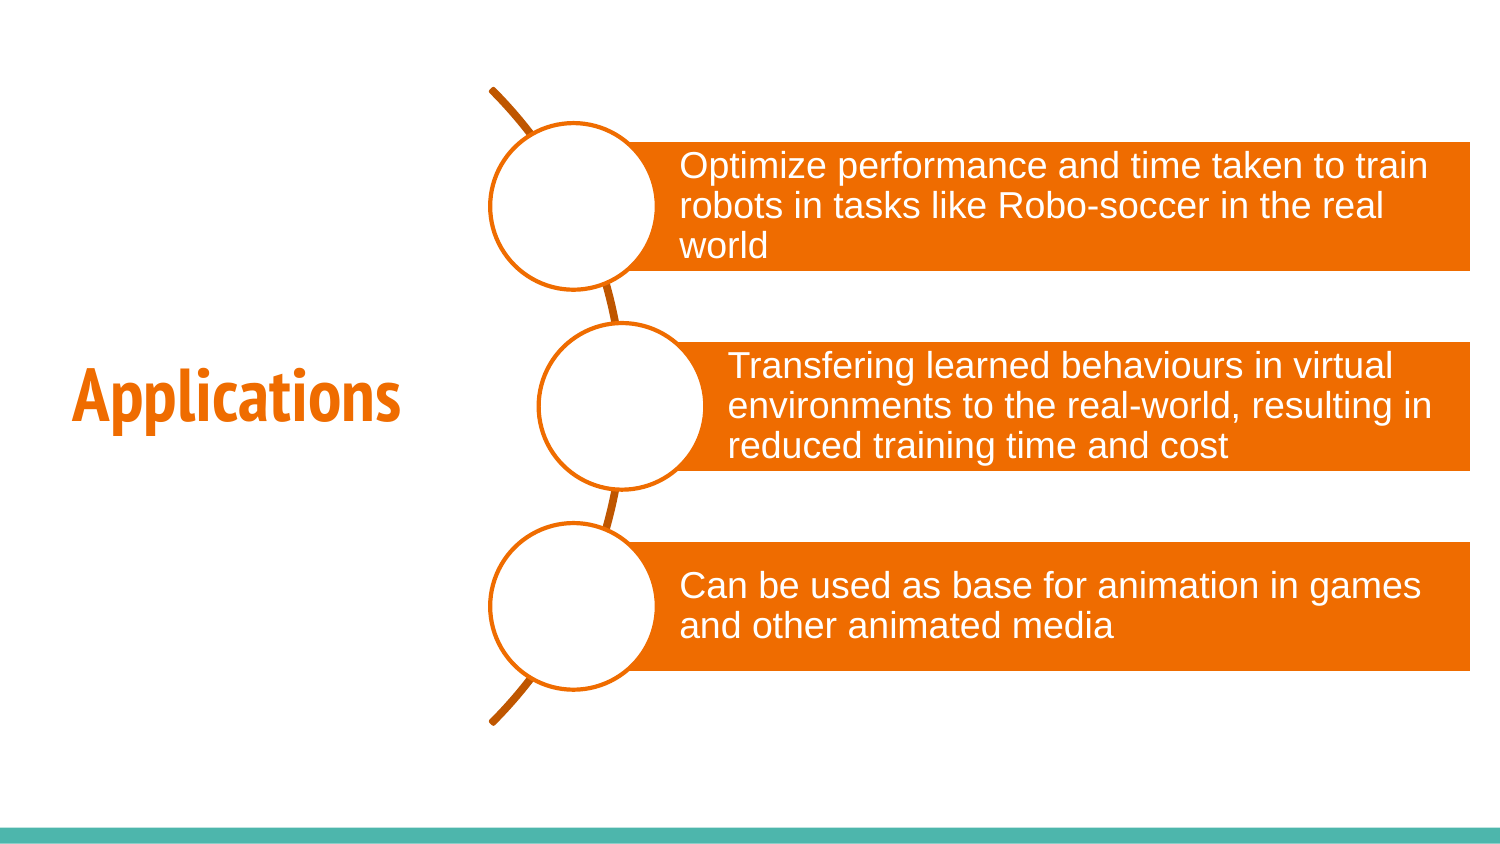

Optimize performance and time taken to train robots in tasks like Robo-soccer in the real world
Transfering learned behaviours in virtual environments to the real-world, resulting in reduced training time and cost
Can be used as base for animation in games and other animated media
# Applications